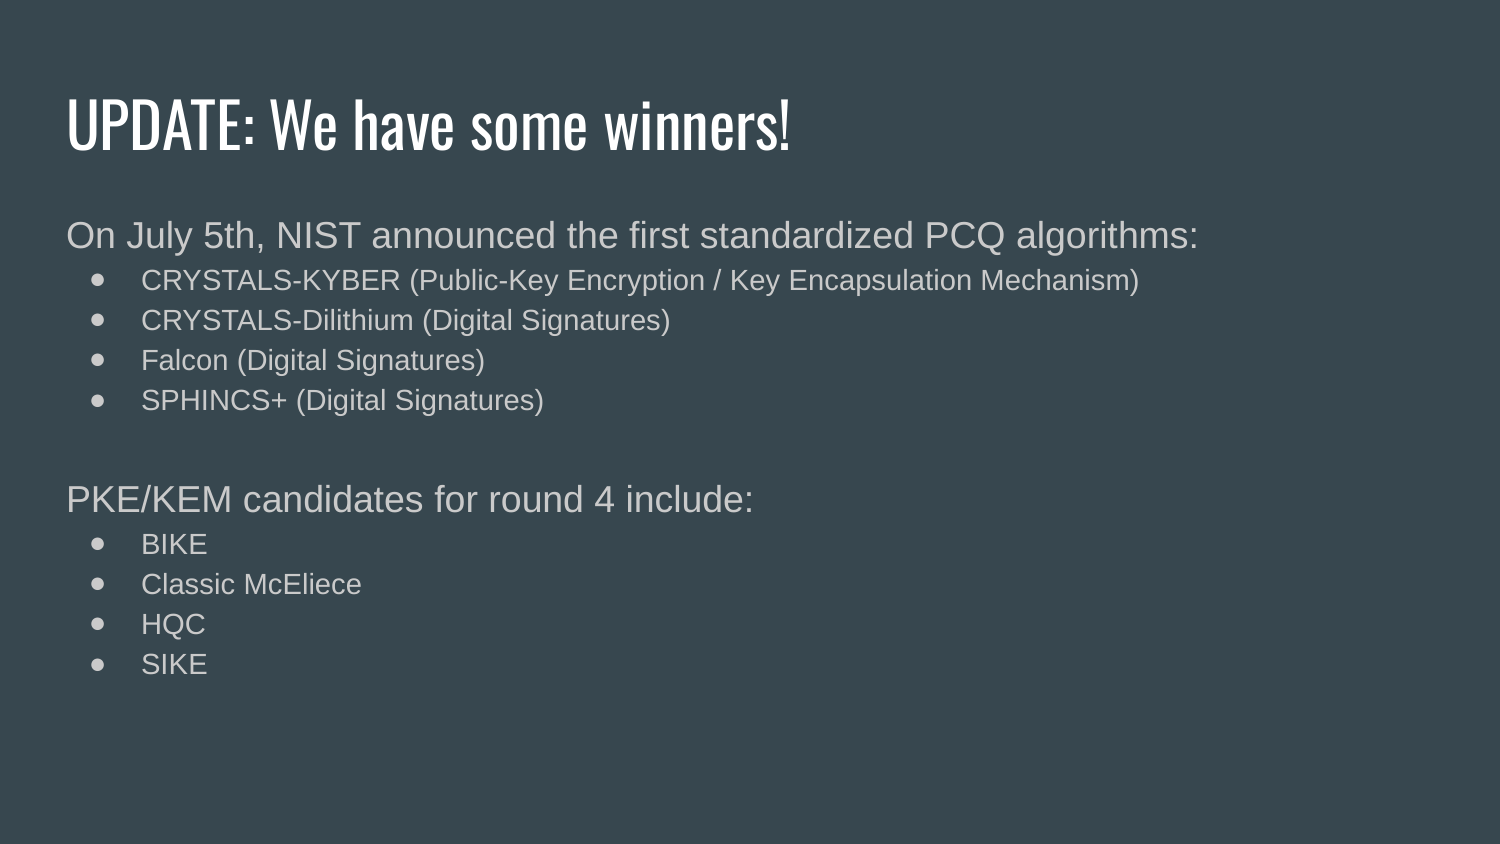

# UPDATE: We have some winners!
On July 5th, NIST announced the first standardized PCQ algorithms:
CRYSTALS-KYBER (Public-Key Encryption / Key Encapsulation Mechanism)
CRYSTALS-Dilithium (Digital Signatures)
Falcon (Digital Signatures)
SPHINCS+ (Digital Signatures)

PKE/KEM candidates for round 4 include:
BIKE
Classic McEliece
HQC
SIKE